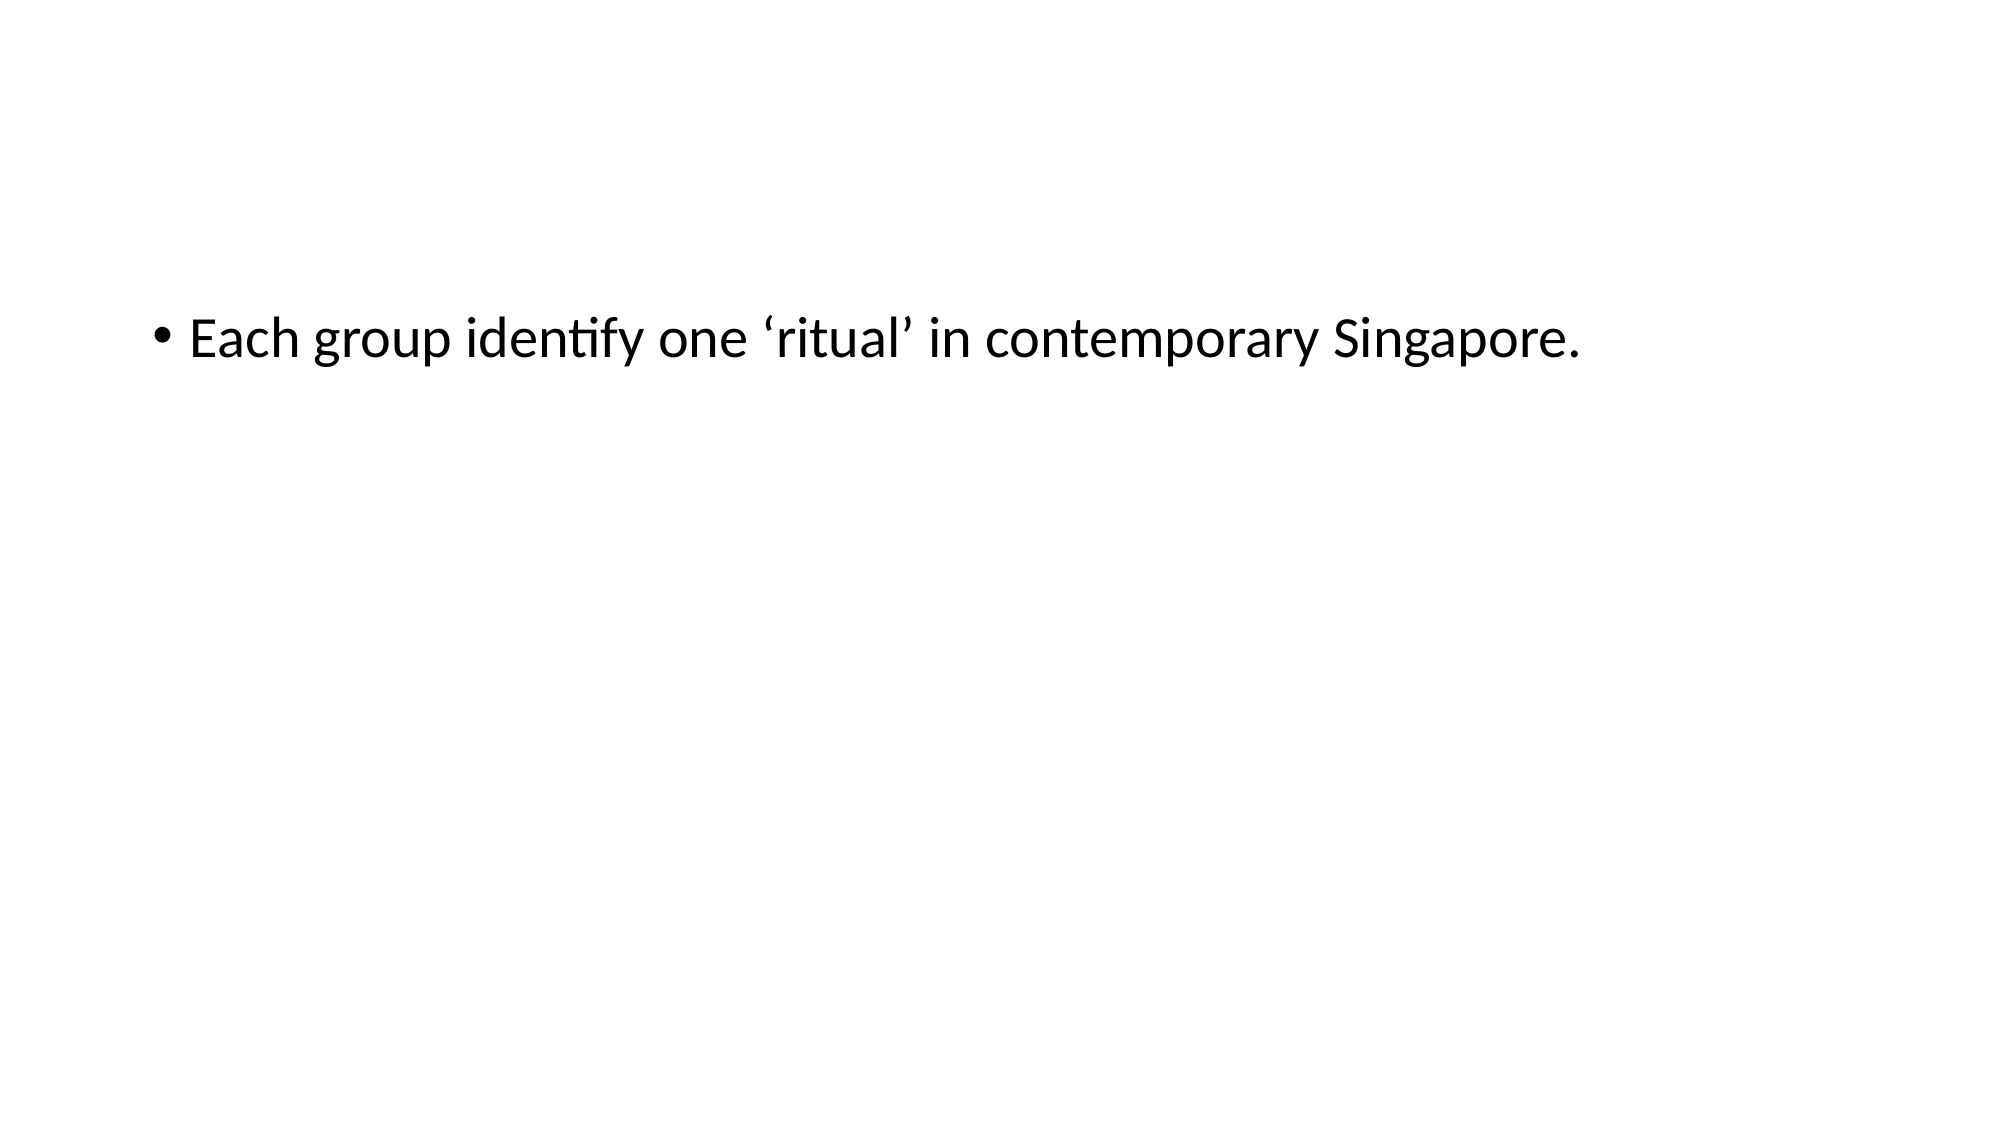

#
Each group identify one ‘ritual’ in contemporary Singapore.